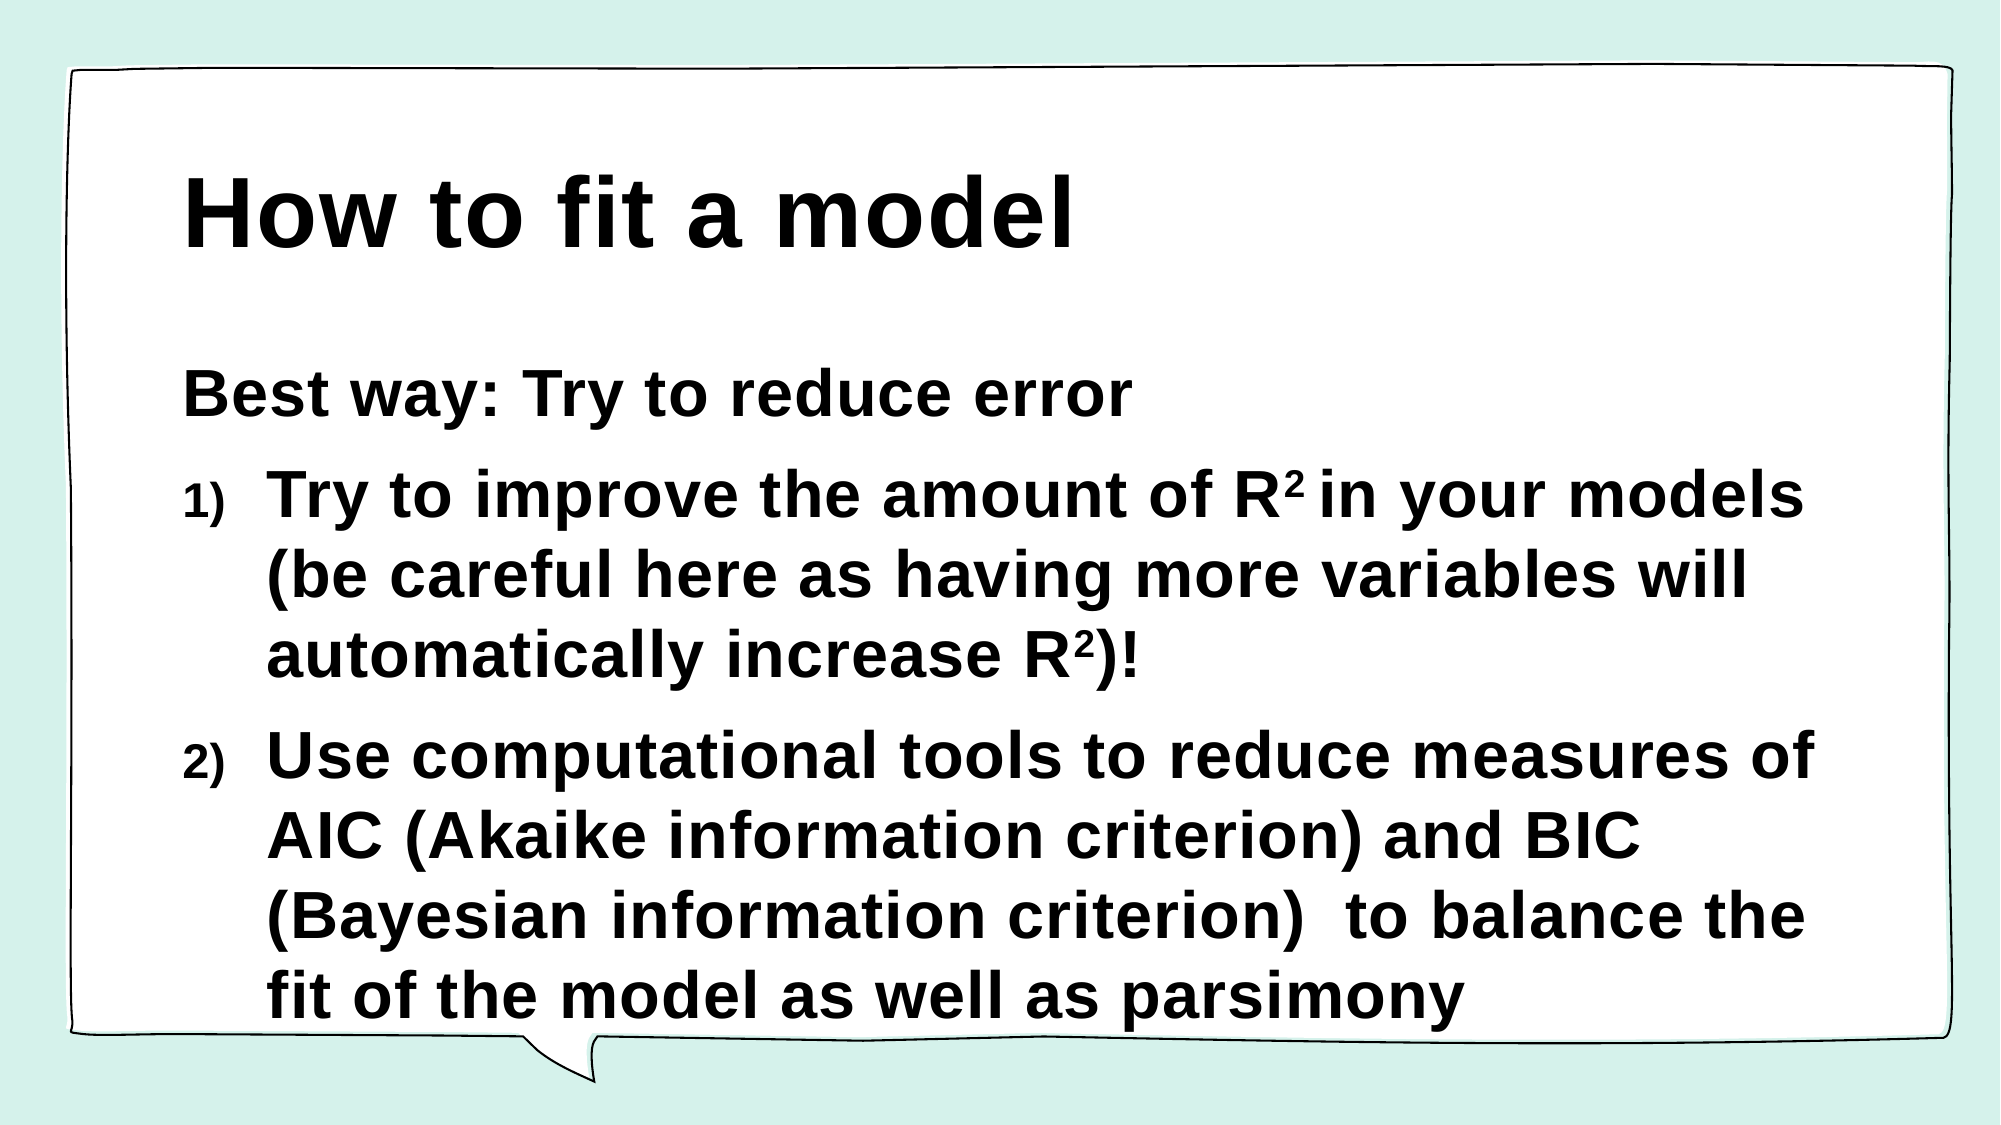

# How to fit a model
Best way: Try to reduce error
Try to improve the amount of R2 in your models (be careful here as having more variables will automatically increase R2)!
Use computational tools to reduce measures of AIC (Akaike information criterion) and BIC (Bayesian information criterion)  to balance the fit of the model as well as parsimony